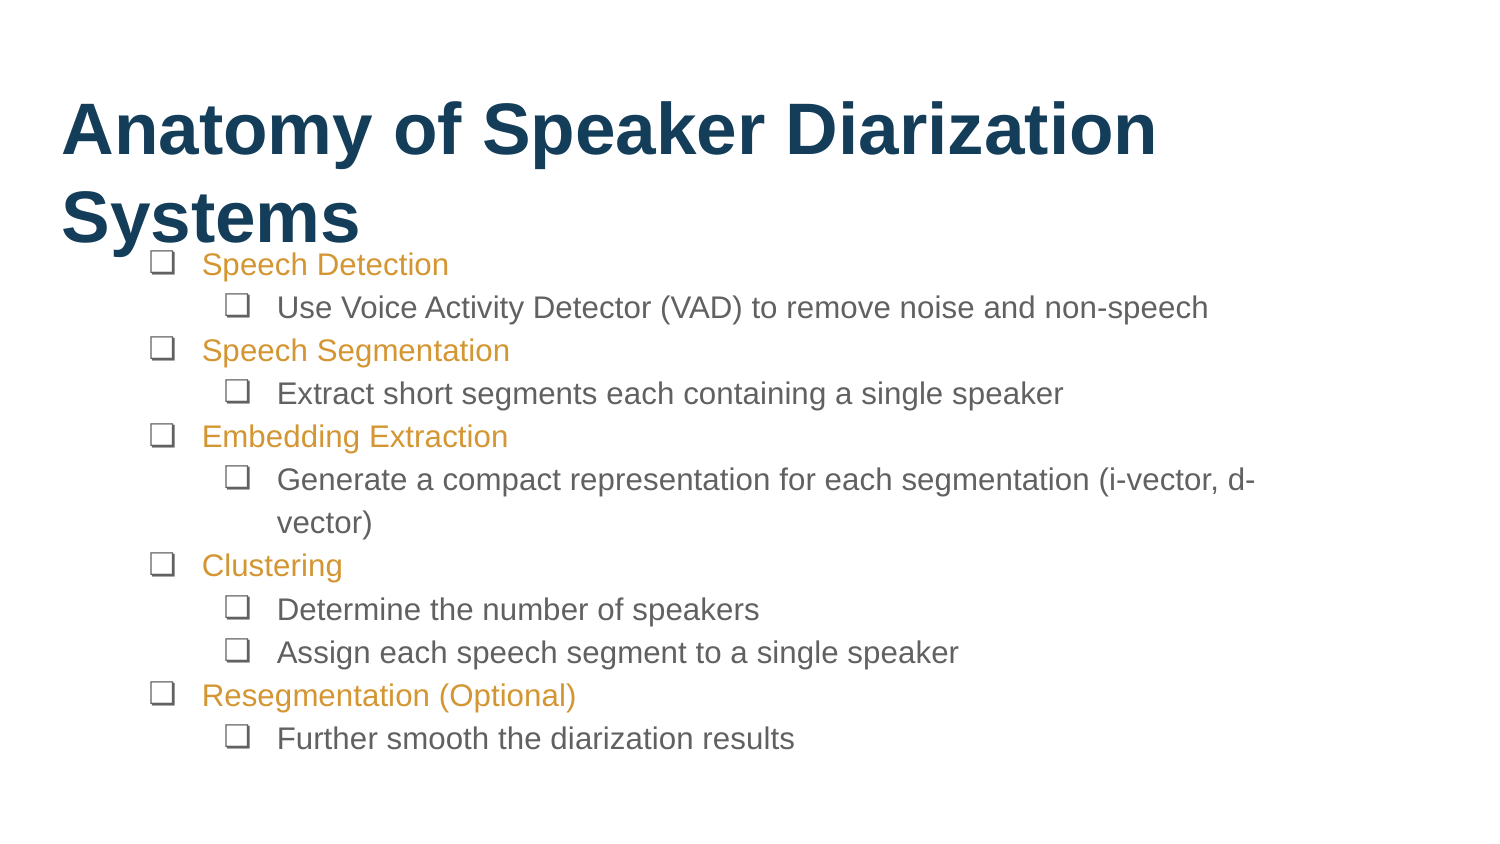

# Anatomy of Speaker Diarization Systems
Speech Detection
Use Voice Activity Detector (VAD) to remove noise and non-speech
Speech Segmentation
Extract short segments each containing a single speaker
Embedding Extraction
Generate a compact representation for each segmentation (i-vector, d-vector)
Clustering
Determine the number of speakers
Assign each speech segment to a single speaker
Resegmentation (Optional)
Further smooth the diarization results